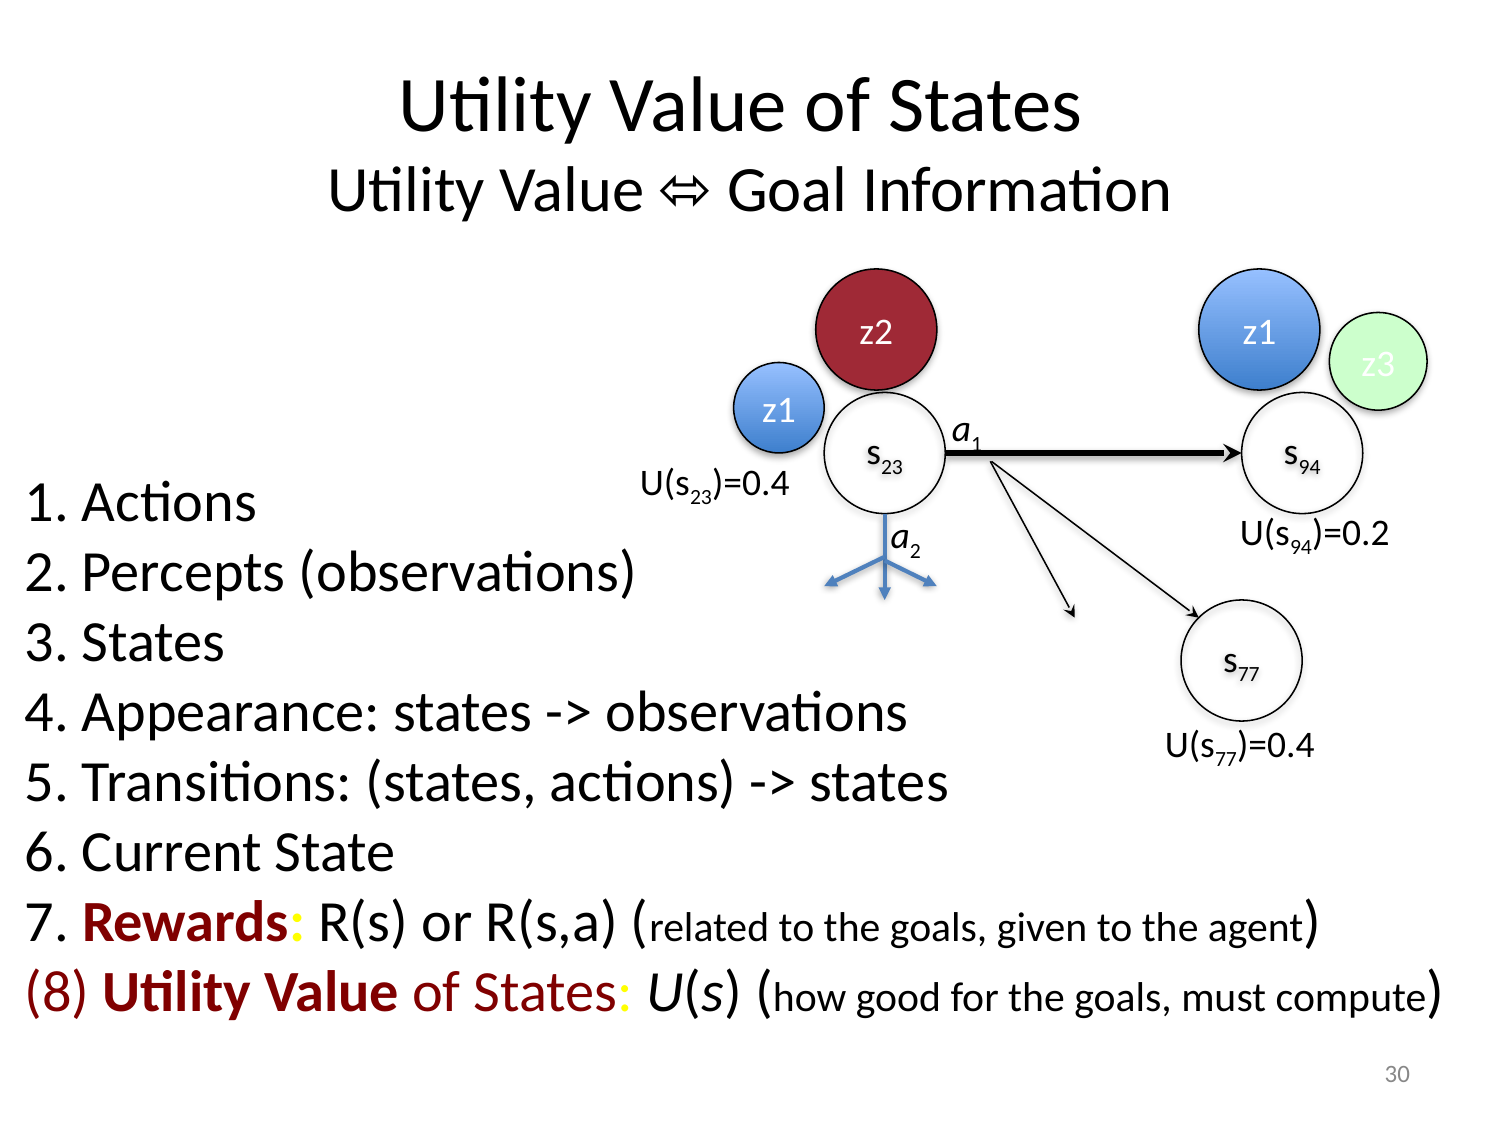

# Utility Value of States Utility Value ⬄ Goal Information
z2
z1
z3
z1
s23
s94
a1
U(s23)=0.4
1. Actions
2. Percepts (observations)
3. States
4. Appearance: states -> observations
5. Transitions: (states, actions) -> states
6. Current State
7. Rewards: R(s) or R(s,a) (related to the goals, given to the agent)
(8) Utility Value of States: U(s) (how good for the goals, must compute)
U(s94)=0.2
a2
s77
U(s77)=0.4
30